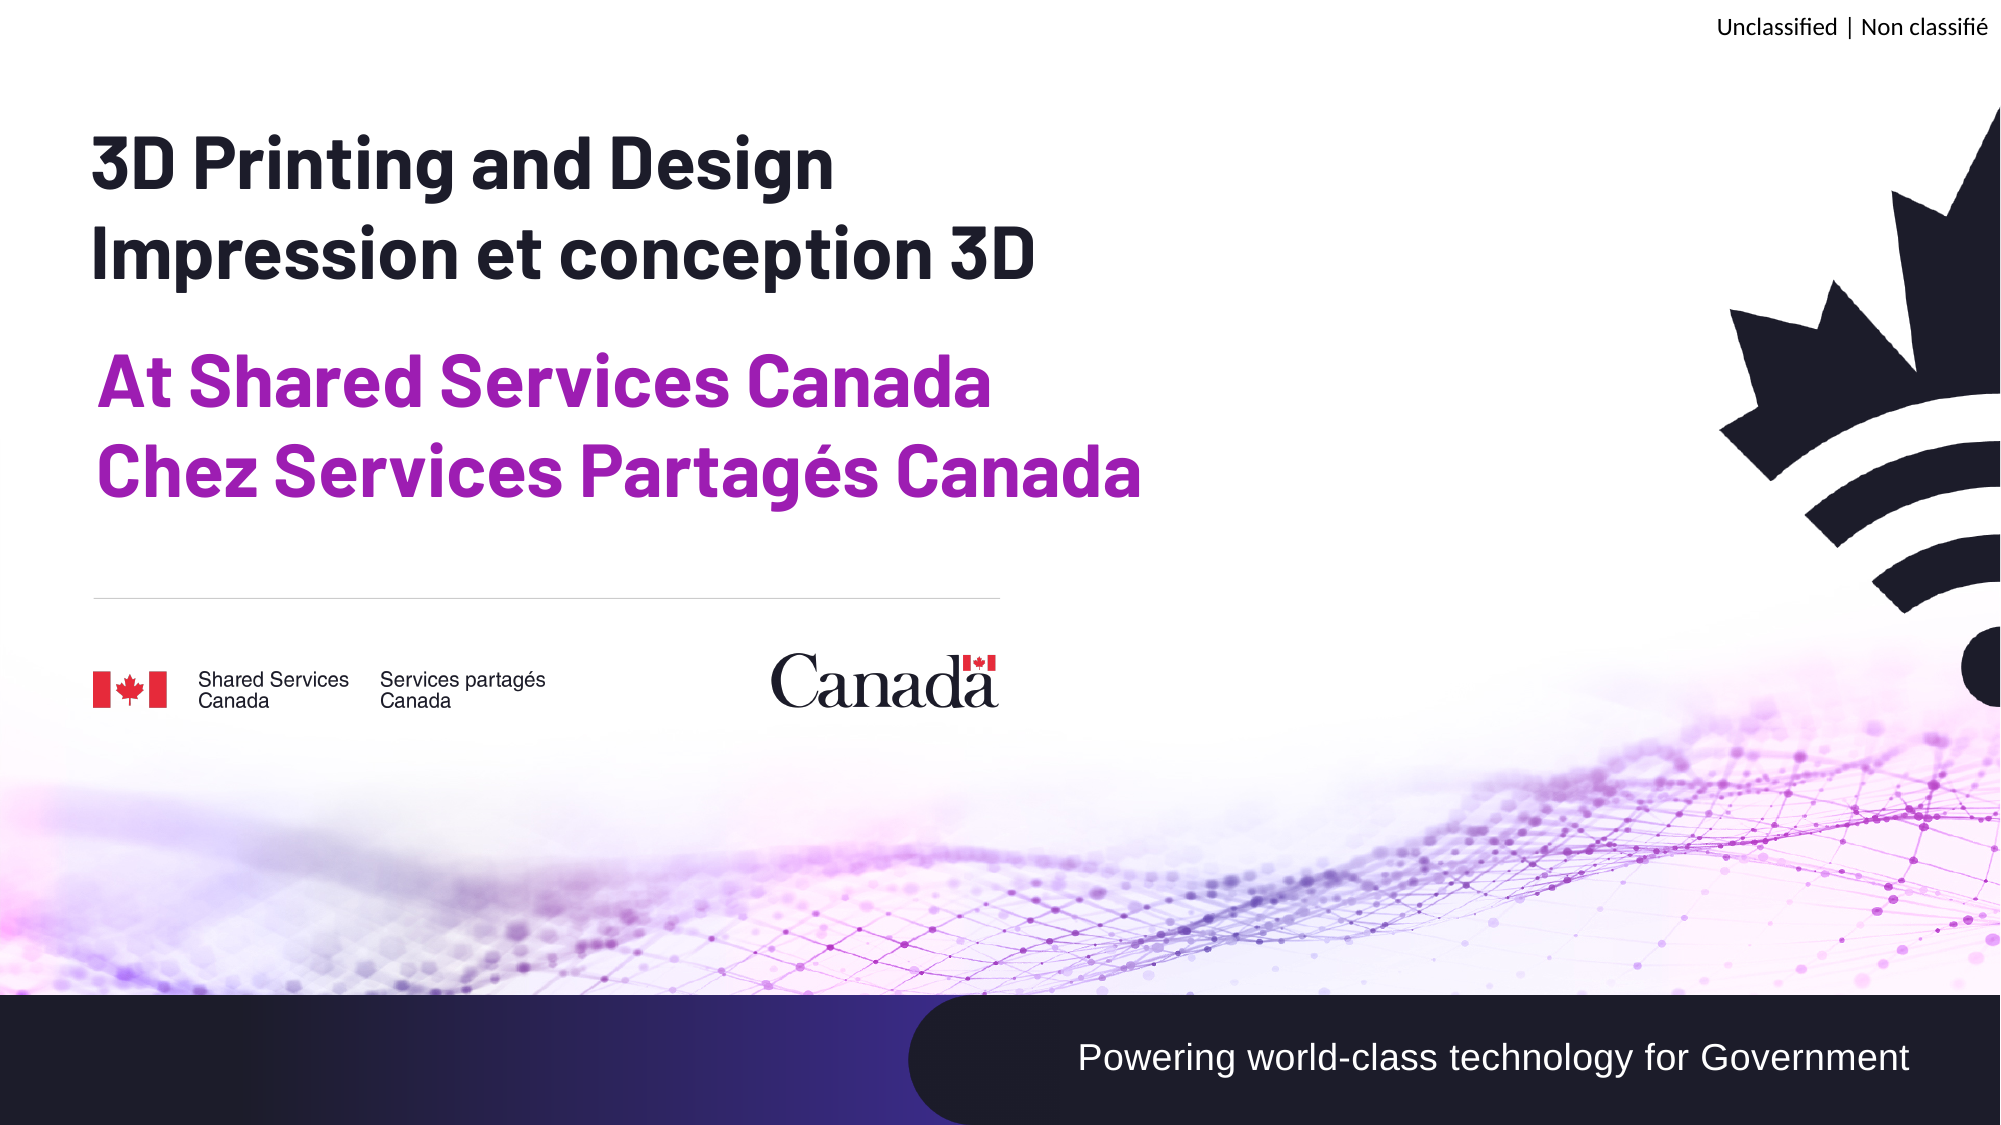

# 3D Printing and Design ​ Impression et conception 3D​
At Shared Services Canada
Chez Services Partagés Canada